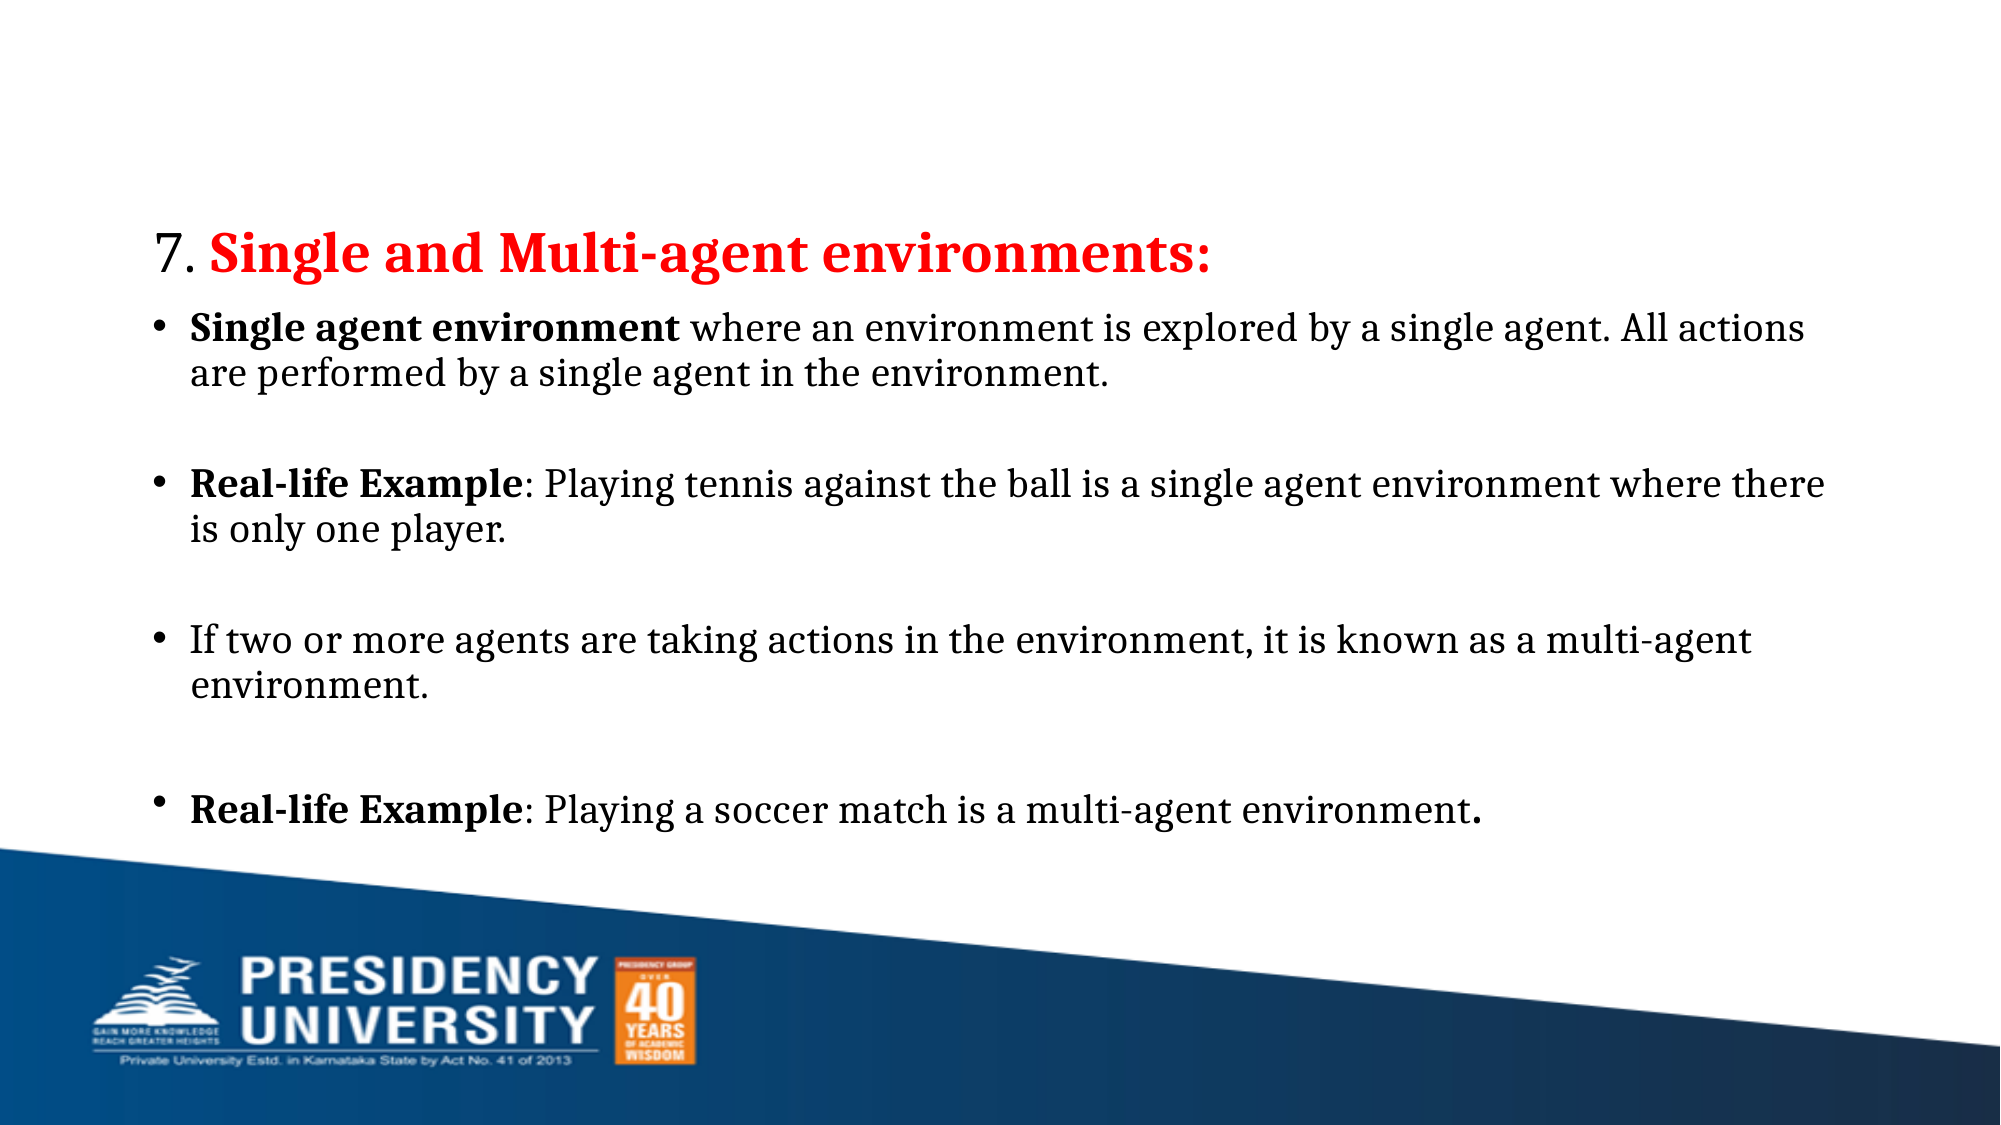

#
7. Single and Multi-agent environments:
Single agent environment where an environment is explored by a single agent. All actions are performed by a single agent in the environment.
Real-life Example: Playing tennis against the ball is a single agent environment where there is only one player.
If two or more agents are taking actions in the environment, it is known as a multi-agent environment.
Real-life Example: Playing a soccer match is a multi-agent environment.